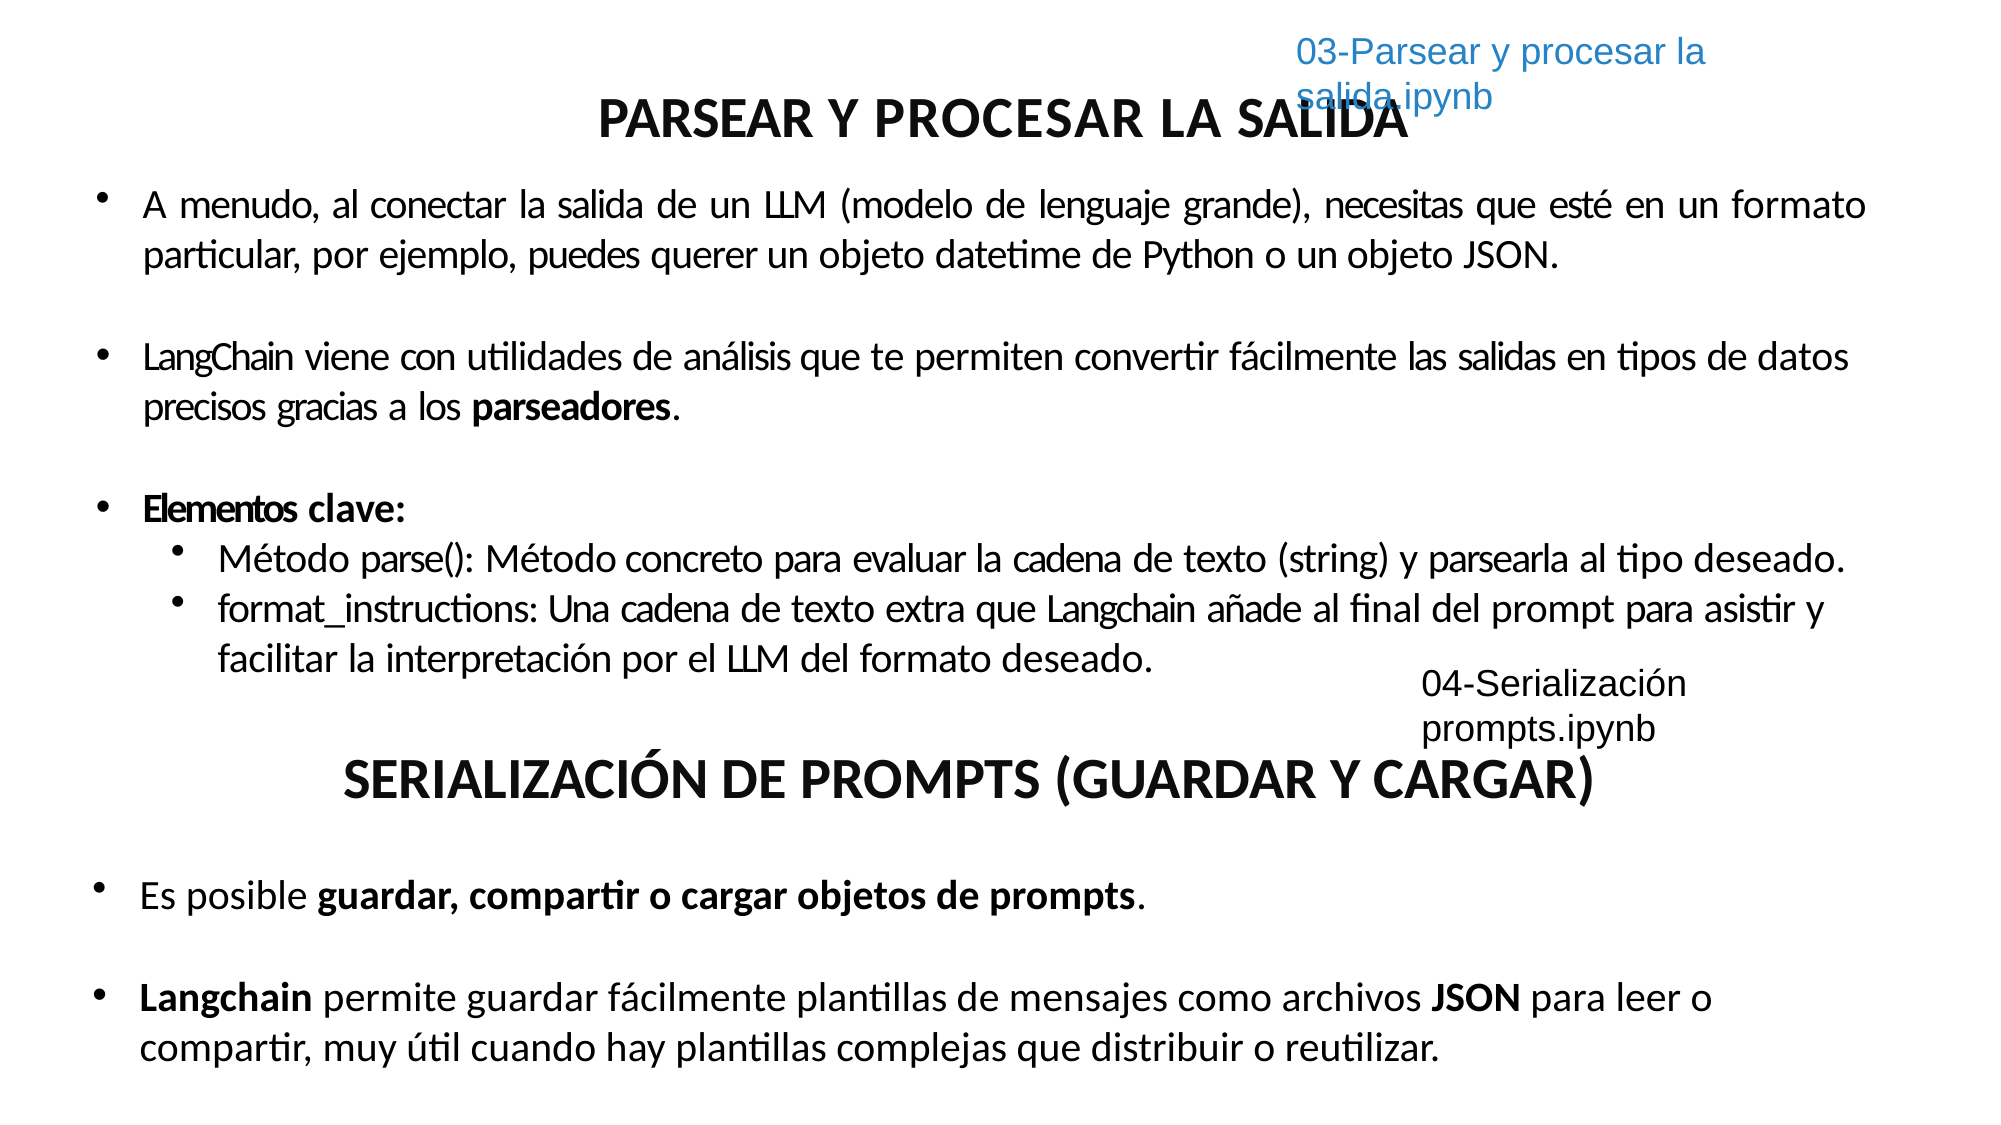

03-Parsear y procesar la salida.ipynb
Parsear y procesar la salida
A menudo, al conectar la salida de un LLM (modelo de lenguaje grande), necesitas que esté en un formato particular, por ejemplo, puedes querer un objeto datetime de Python o un objeto JSON.

LangChain viene con utilidades de análisis que te permiten convertir fácilmente las salidas en tipos de datos
precisos gracias a los parseadores.

Elementos clave:
Método parse(): Método concreto para evaluar la cadena de texto (string) y parsearla al tipo deseado.
format_instructions: Una cadena de texto extra que Langchain añade al final del prompt para asistir y
facilitar la interpretación por el LLM del formato deseado.
04-Serialización prompts.ipynb
Serialización de prompts (guardar y cargar)
Es posible guardar, compartir o cargar objetos de prompts.

Langchain permite guardar fácilmente plantillas de mensajes como archivos JSON para leer o compartir, muy útil cuando hay plantillas complejas que distribuir o reutilizar.